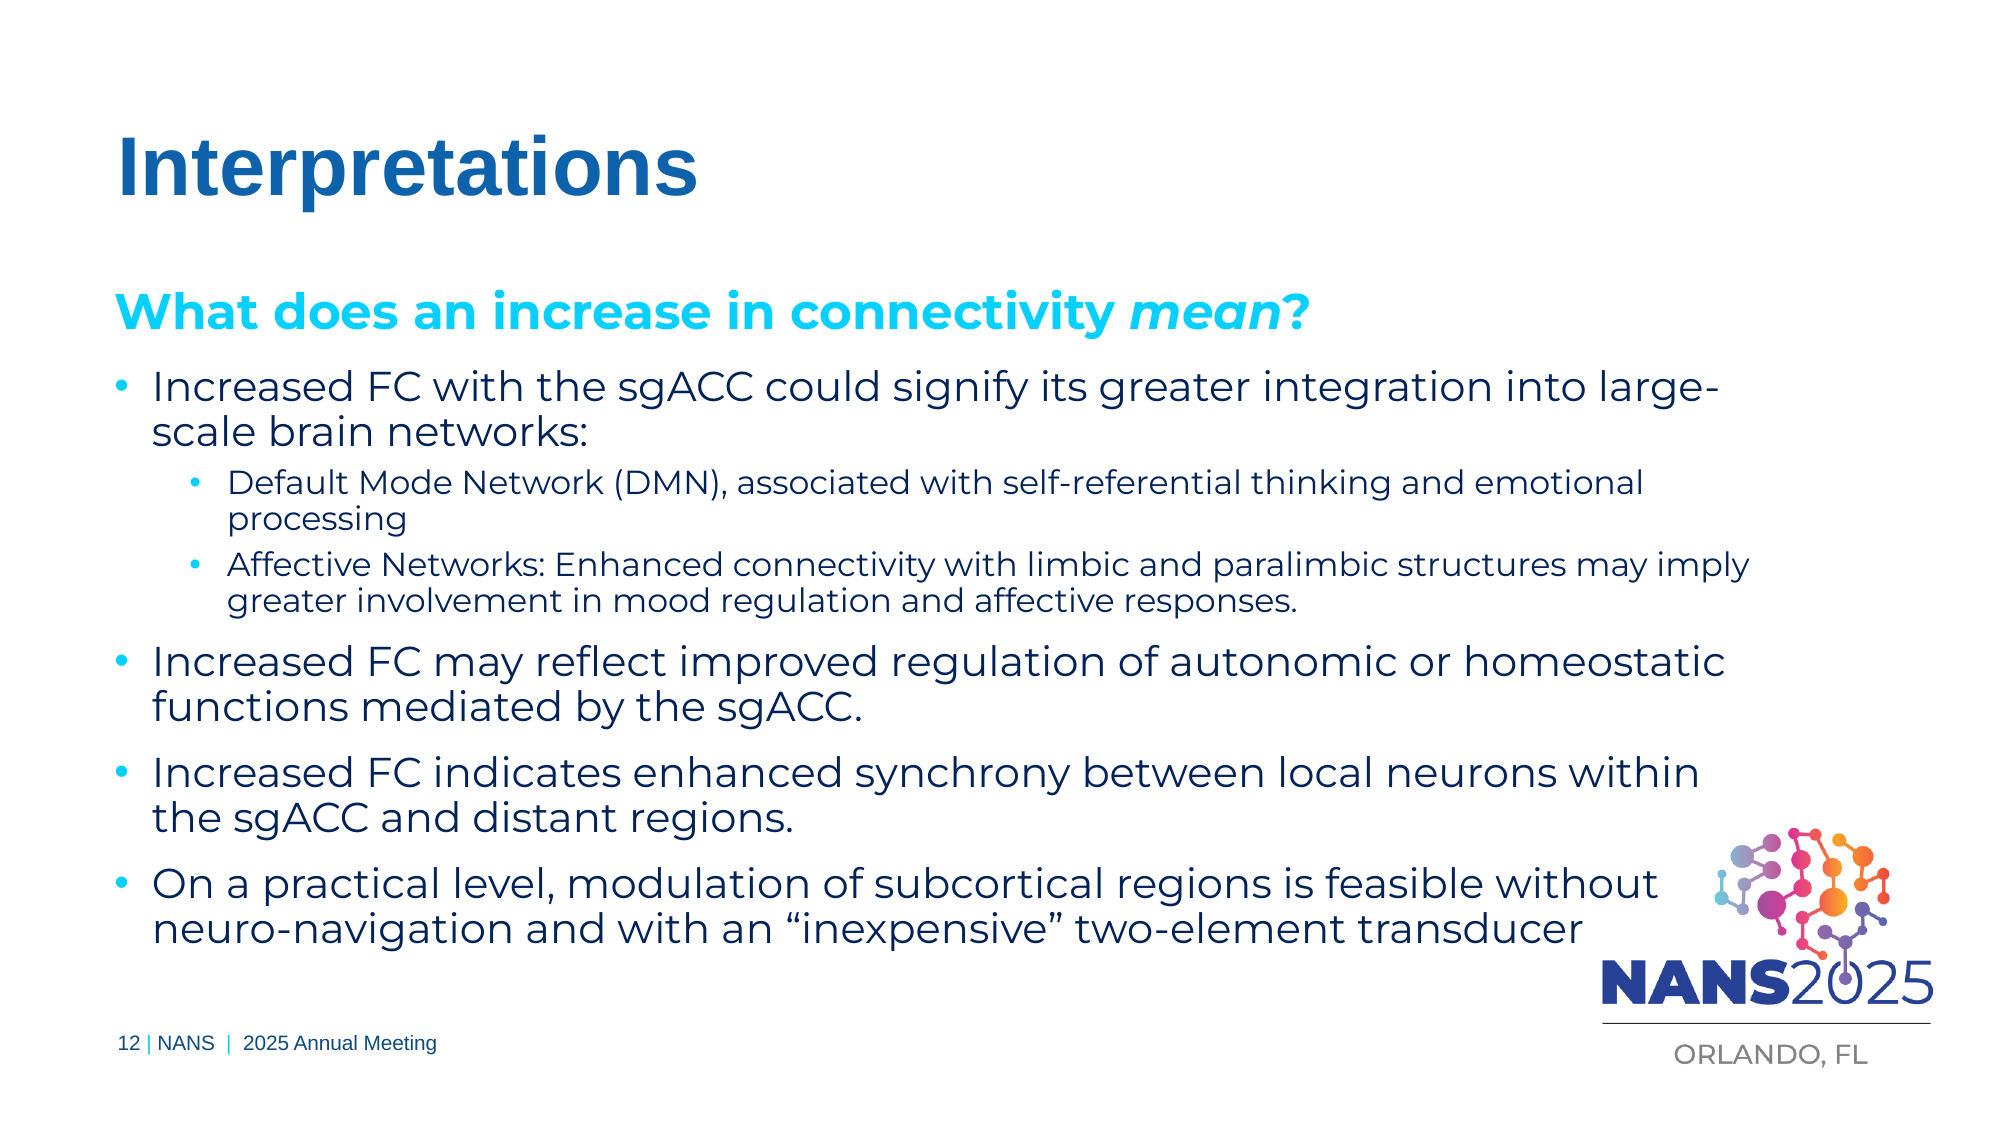

# Interpretations
What does an increase in connectivity mean?
Increased FC with the sgACC could signify its greater integration into large-scale brain networks:
Default Mode Network (DMN), associated with self-referential thinking and emotional processing
Affective Networks: Enhanced connectivity with limbic and paralimbic structures may imply greater involvement in mood regulation and affective responses.
Increased FC may reflect improved regulation of autonomic or homeostatic functions mediated by the sgACC.
Increased FC indicates enhanced synchrony between local neurons within the sgACC and distant regions.
On a practical level, modulation of subcortical regions is feasible without neuro-navigation and with an “inexpensive” two-element transducer